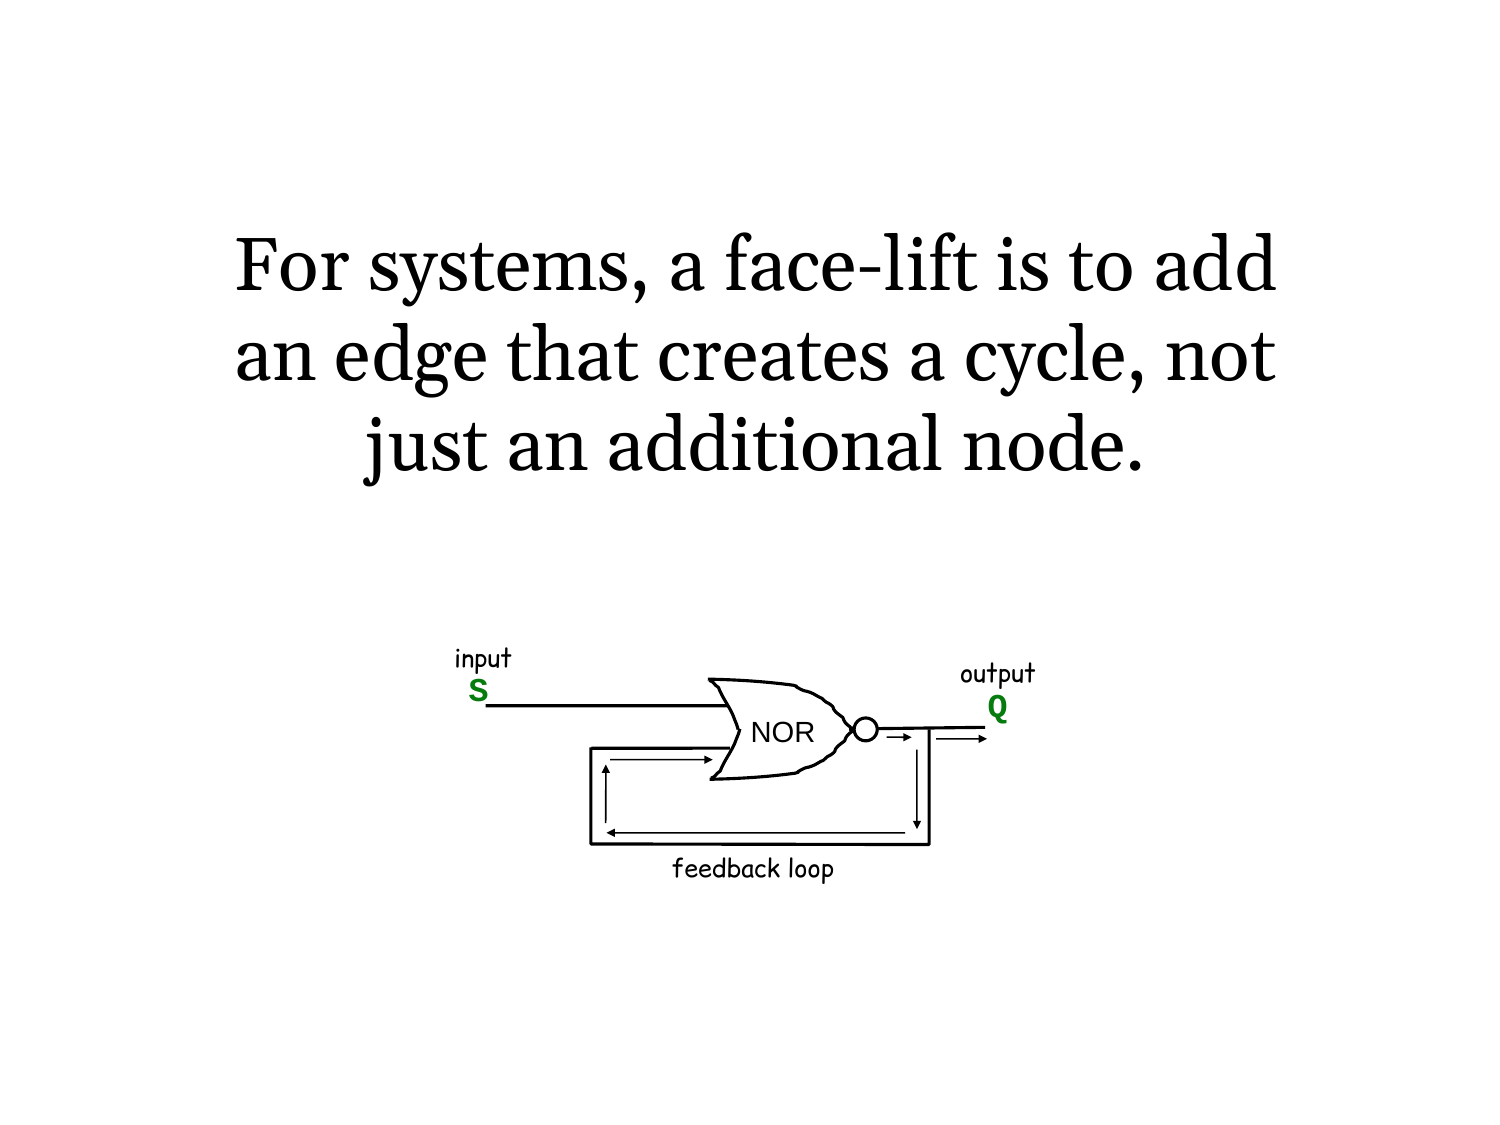

For systems, a face-lift is to add an edge that creates a cycle, not just an additional node.
input
output
S
Q

NOR

feedback loop